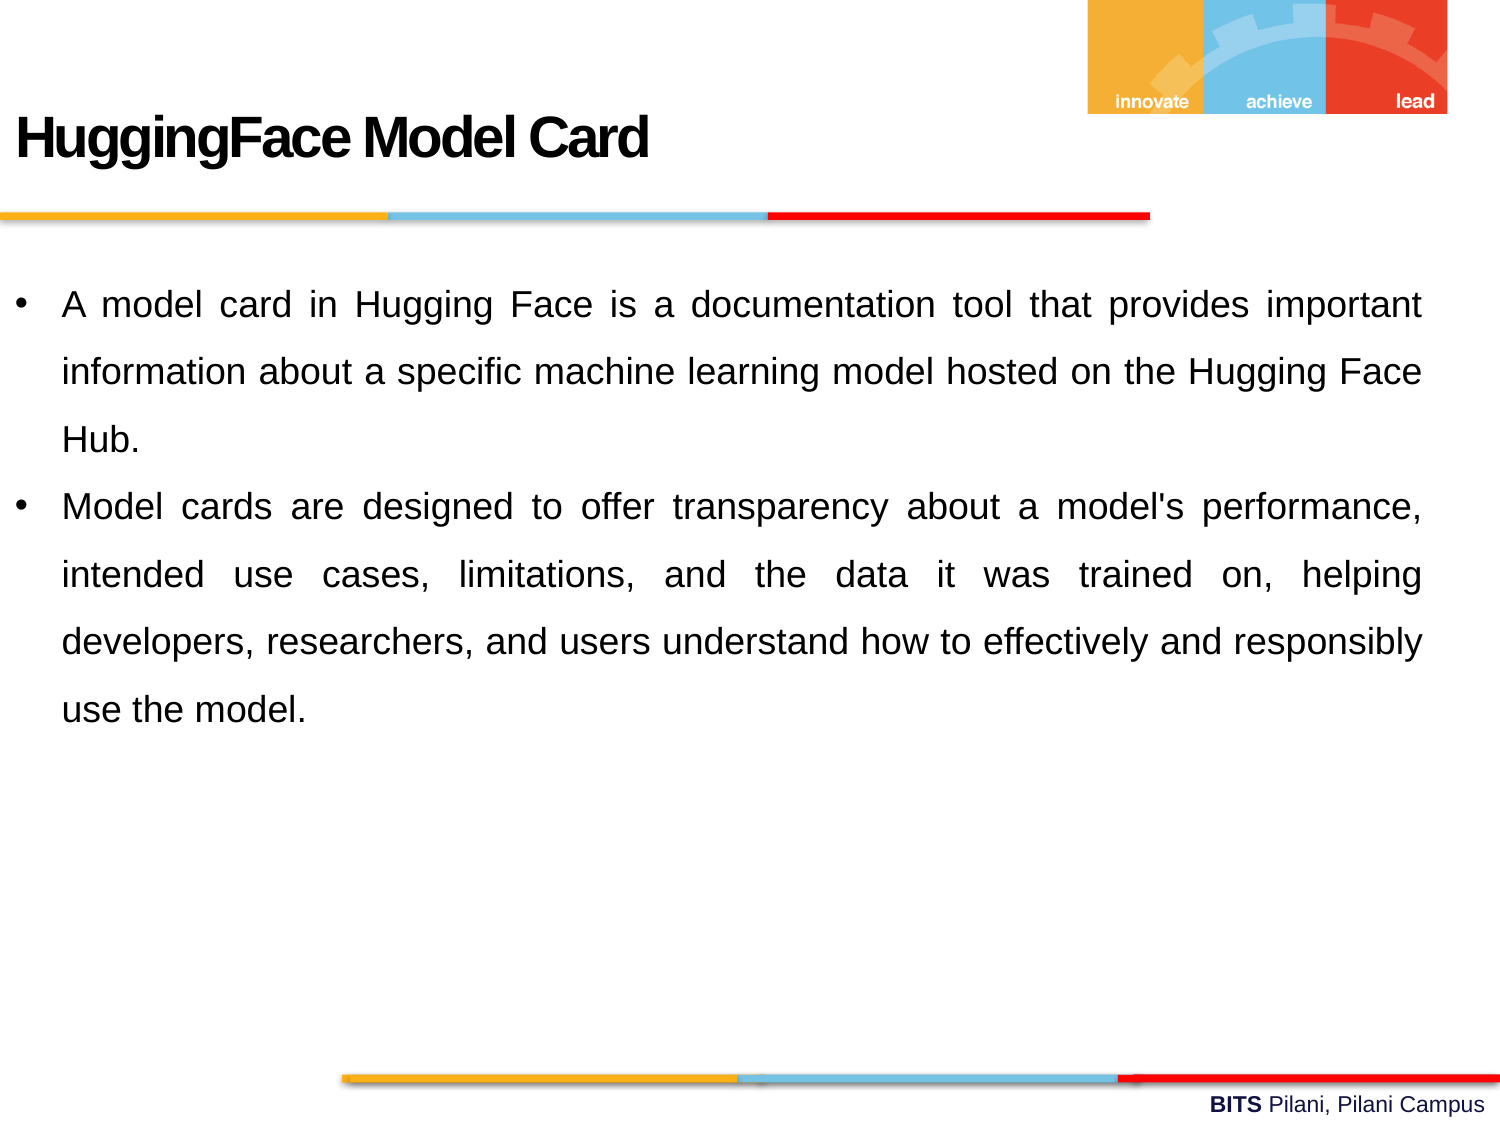

HuggingFace Model Card
A model card in Hugging Face is a documentation tool that provides important information about a specific machine learning model hosted on the Hugging Face Hub.
Model cards are designed to offer transparency about a model's performance, intended use cases, limitations, and the data it was trained on, helping developers, researchers, and users understand how to effectively and responsibly use the model.